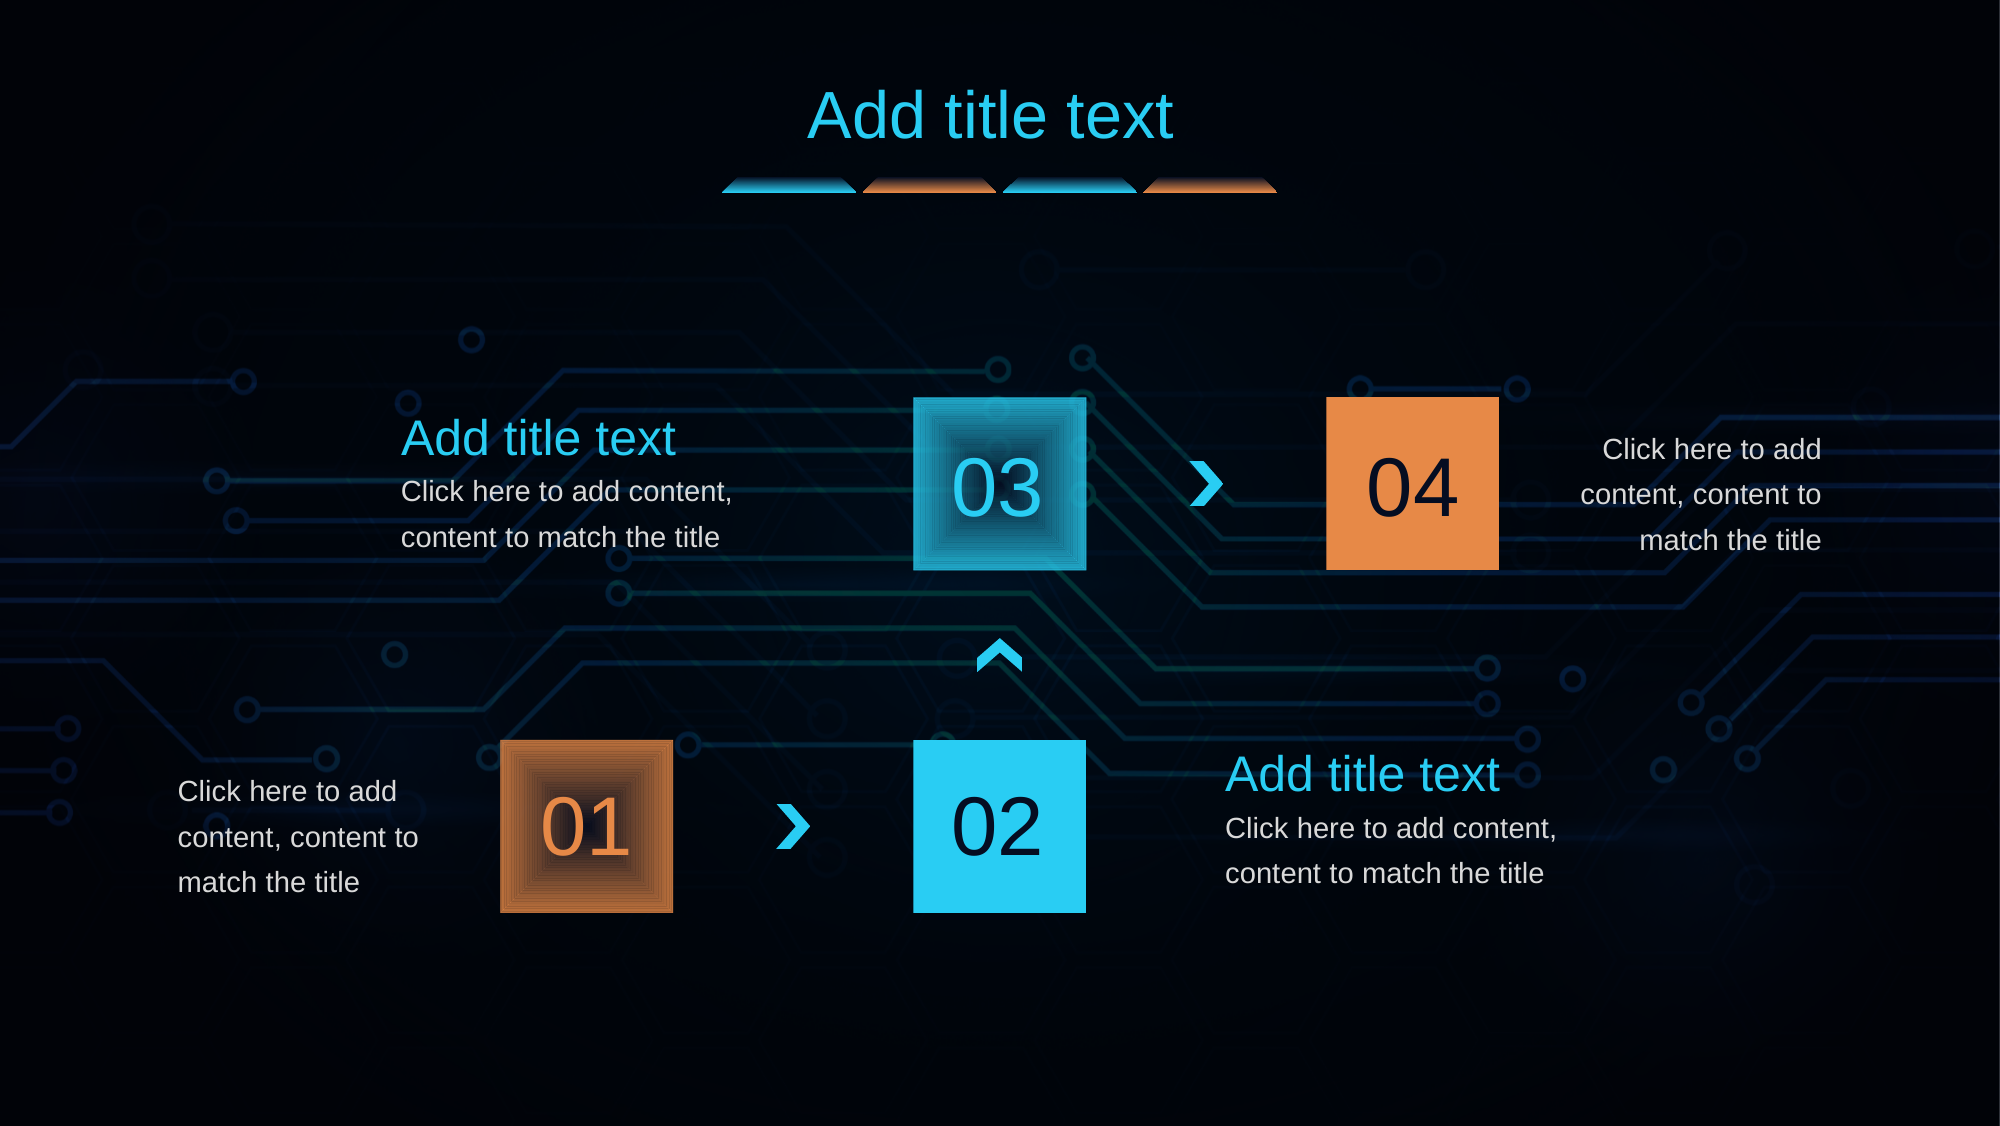

Add title text

03

04
Add title text
Click here to add content, content to match the title
Click here to add content, content to match the title

Add title text
Click here to add content, content to match the title

01

02
Click here to add content, content to match the title